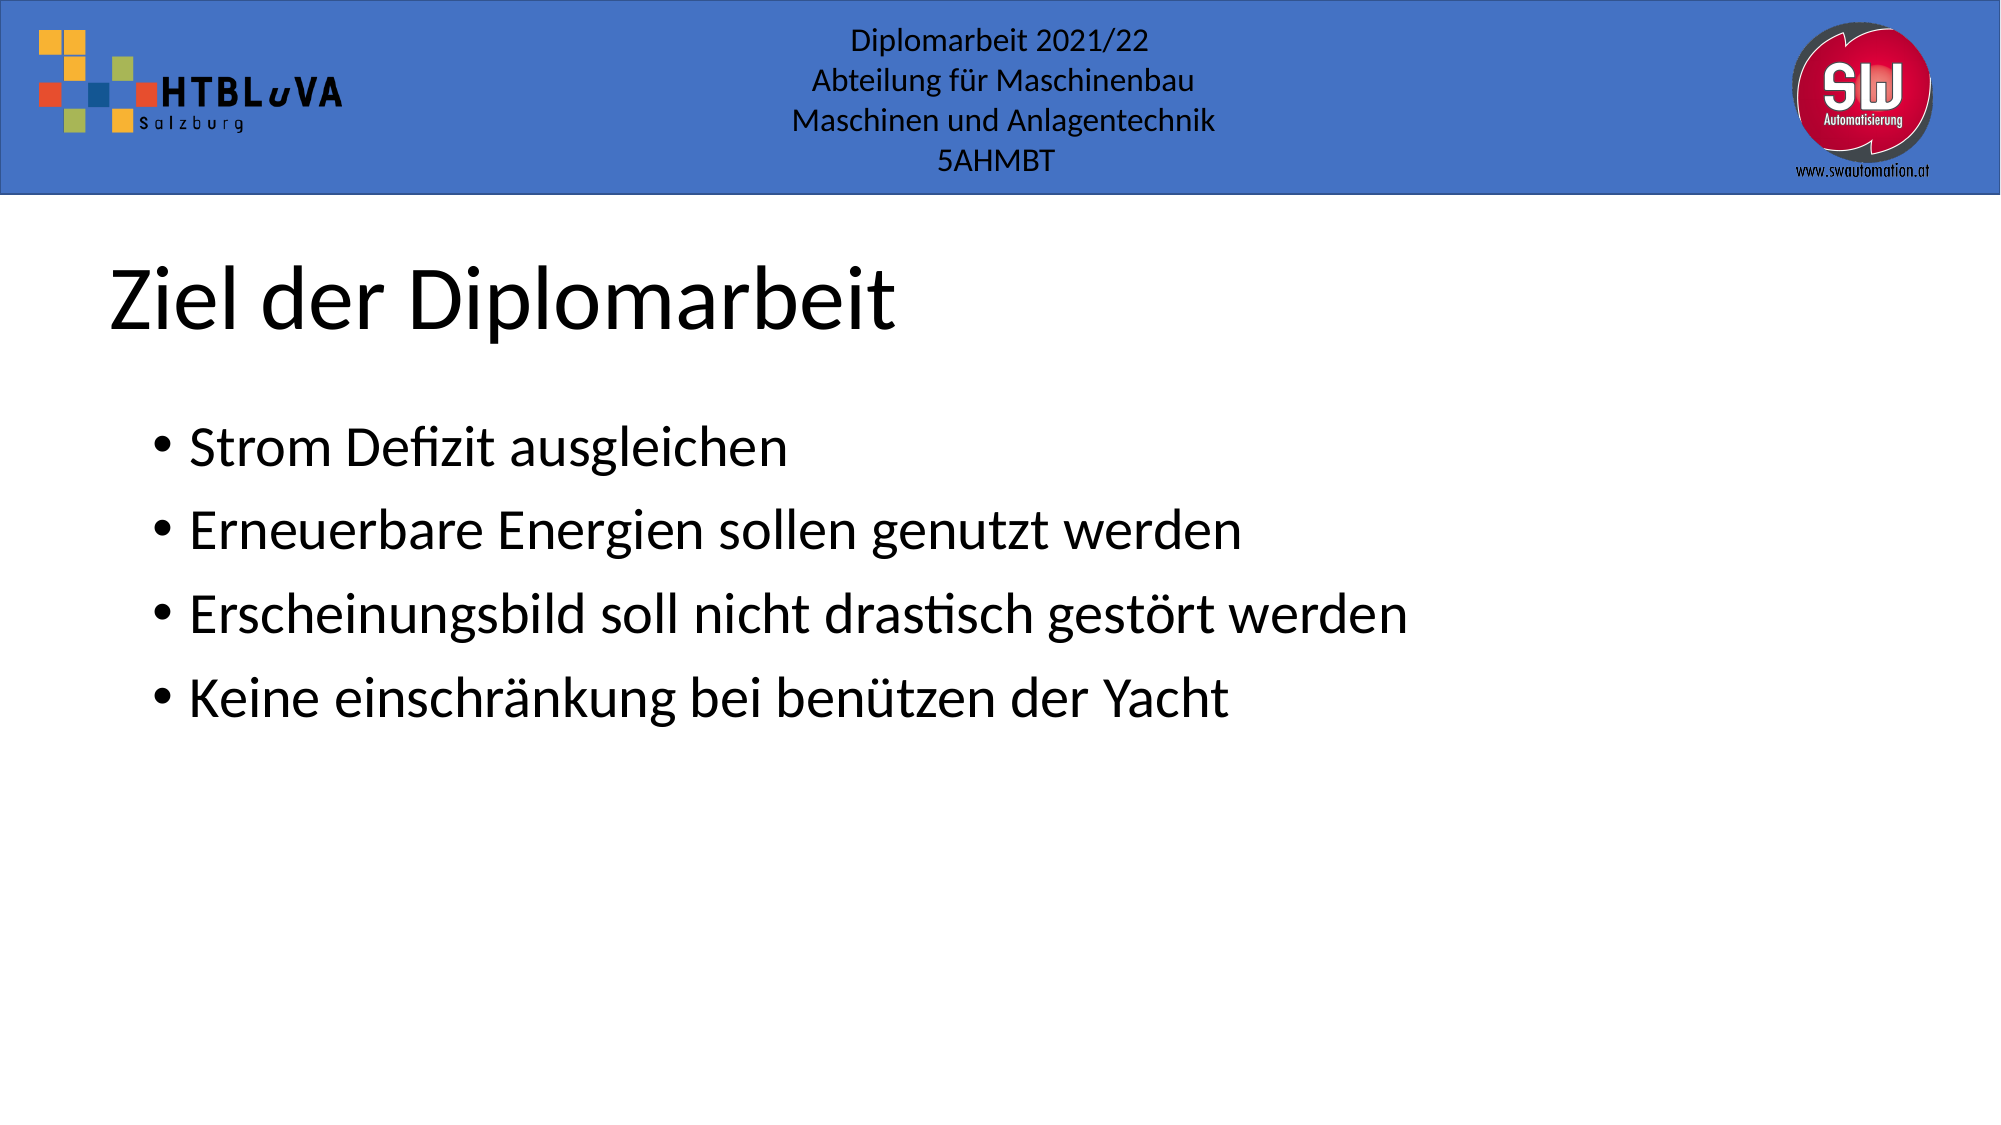

# Ziel der Diplomarbeit
Strom Defizit ausgleichen
Erneuerbare Energien sollen genutzt werden
Erscheinungsbild soll nicht drastisch gestört werden
Keine einschränkung bei benützen der Yacht